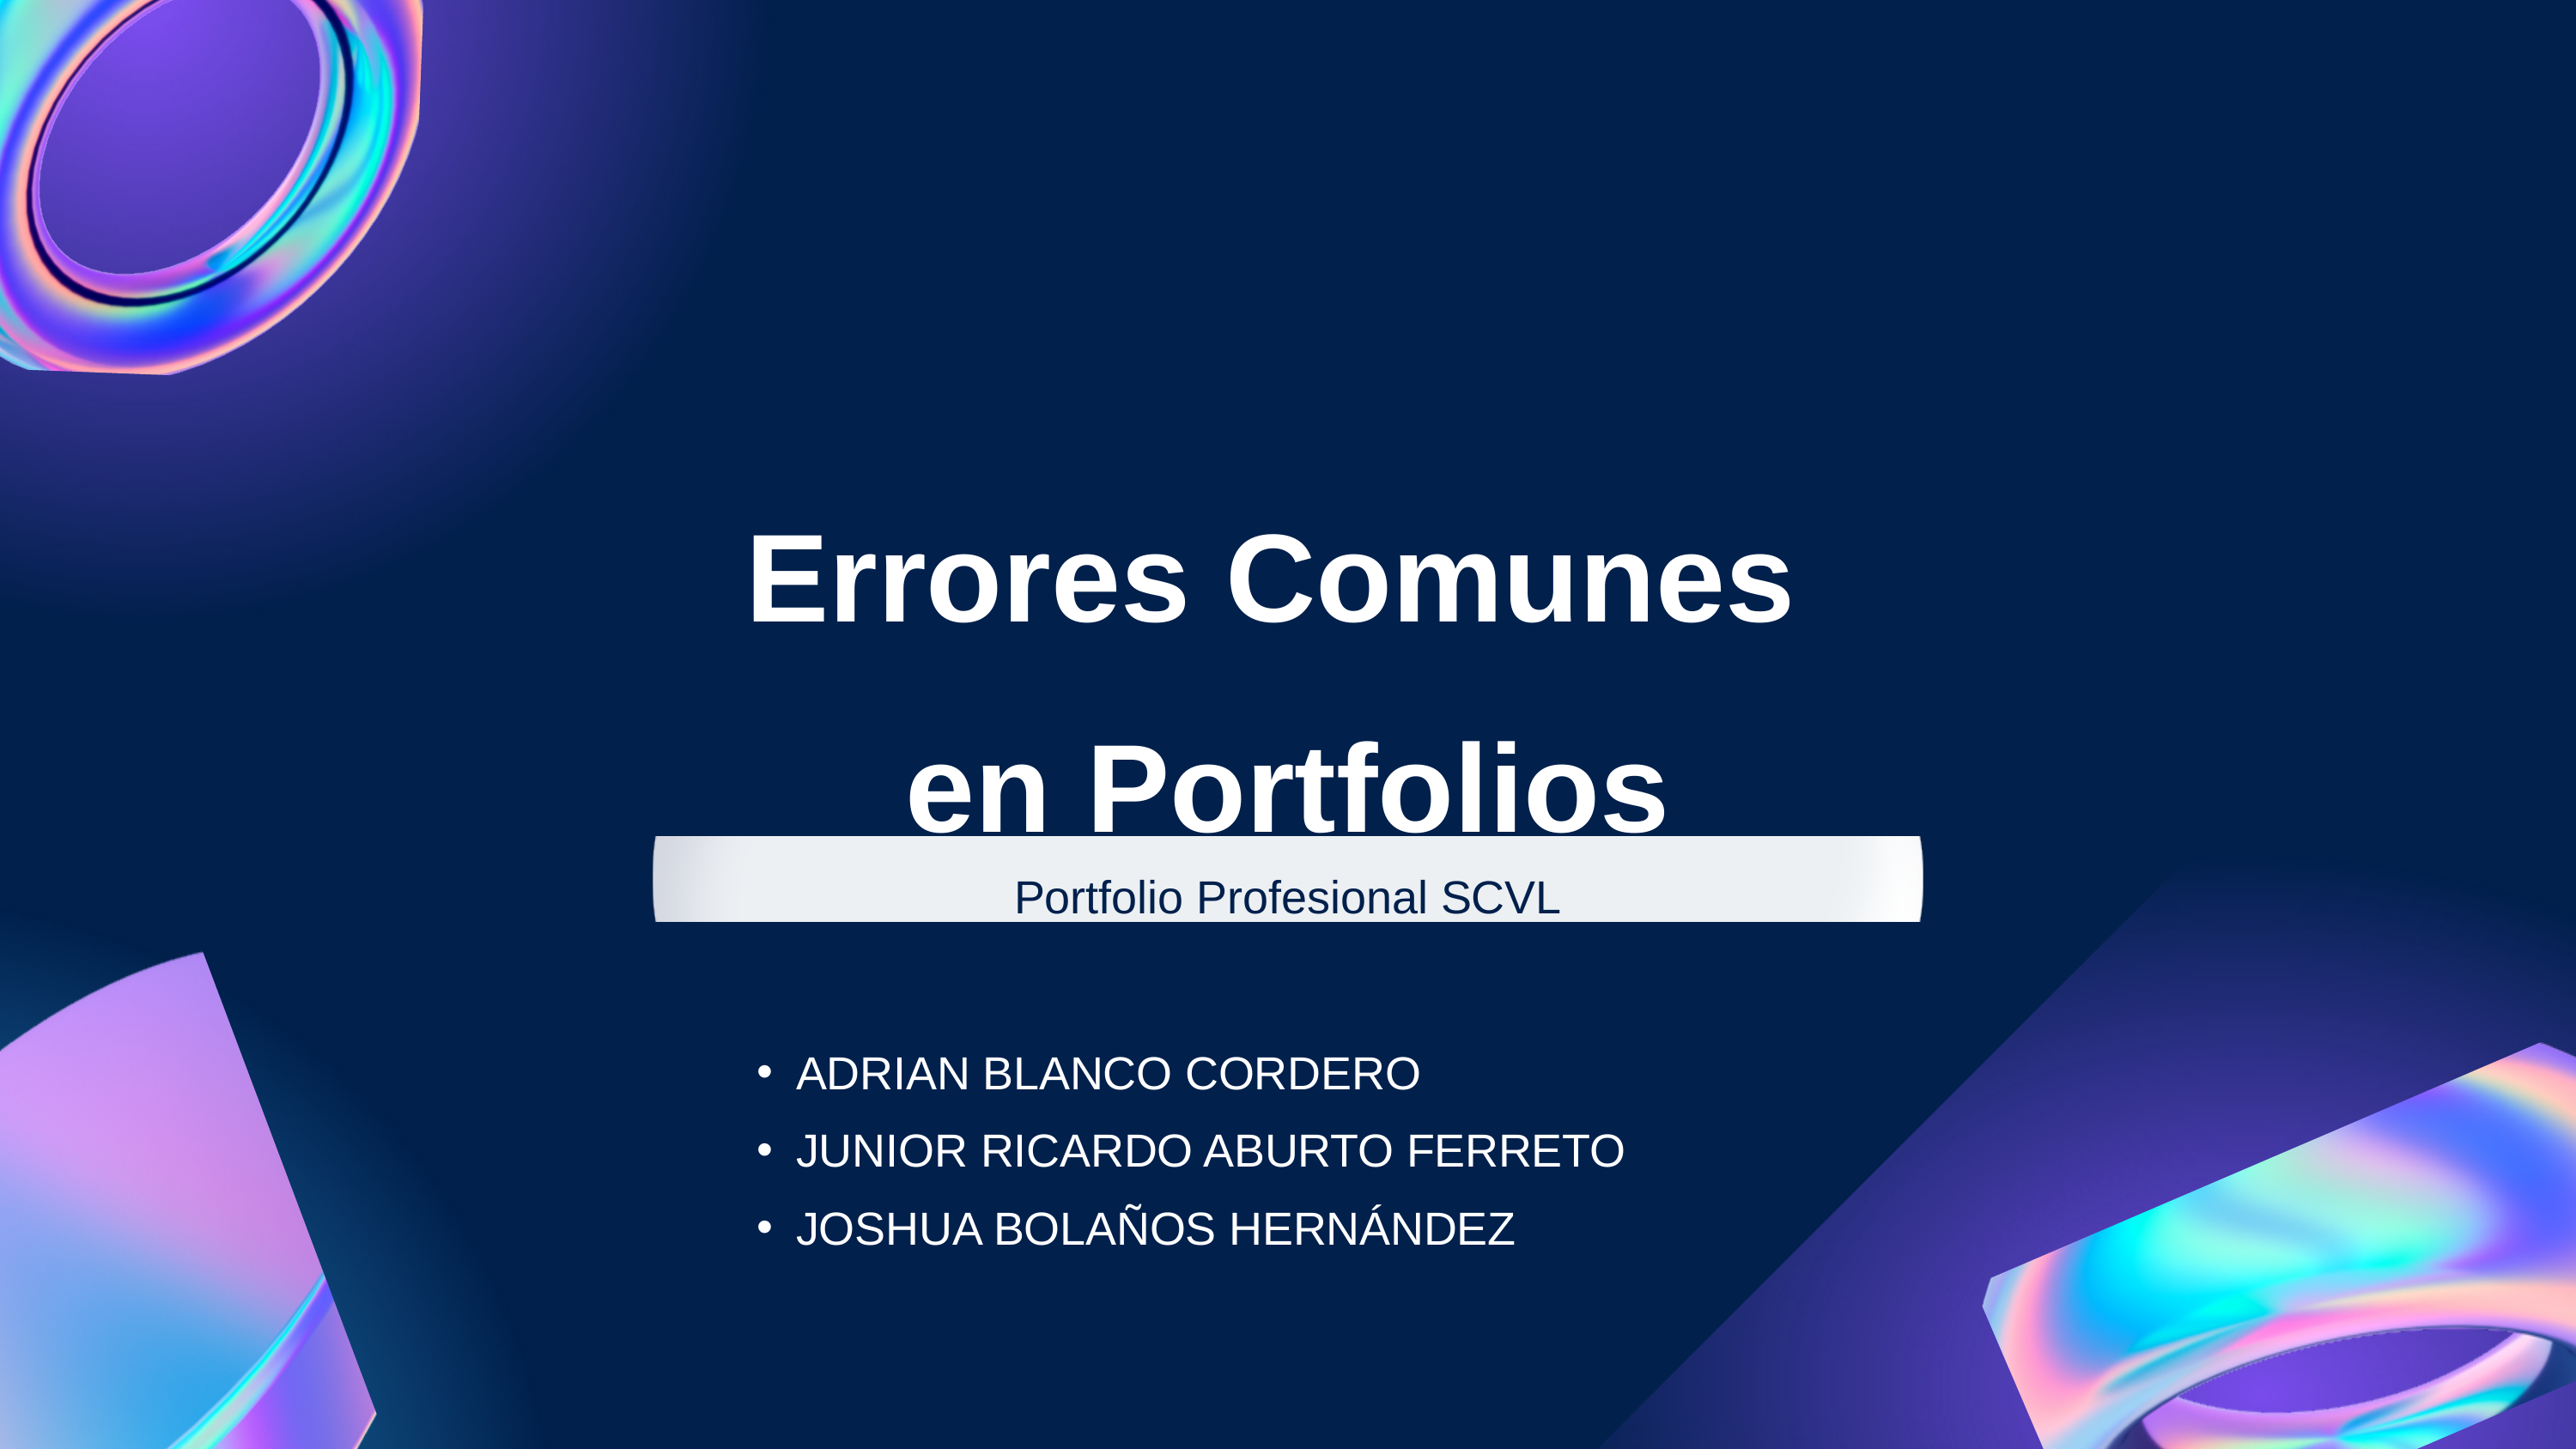

Errores Comunes
en Portfolios

Portfolio Profesional SCVL

ADRIAN BLANCO CORDERO
JUNIOR RICARDO ABURTO FERRETO
JOSHUA BOLAÑOS HERNÁNDEZ